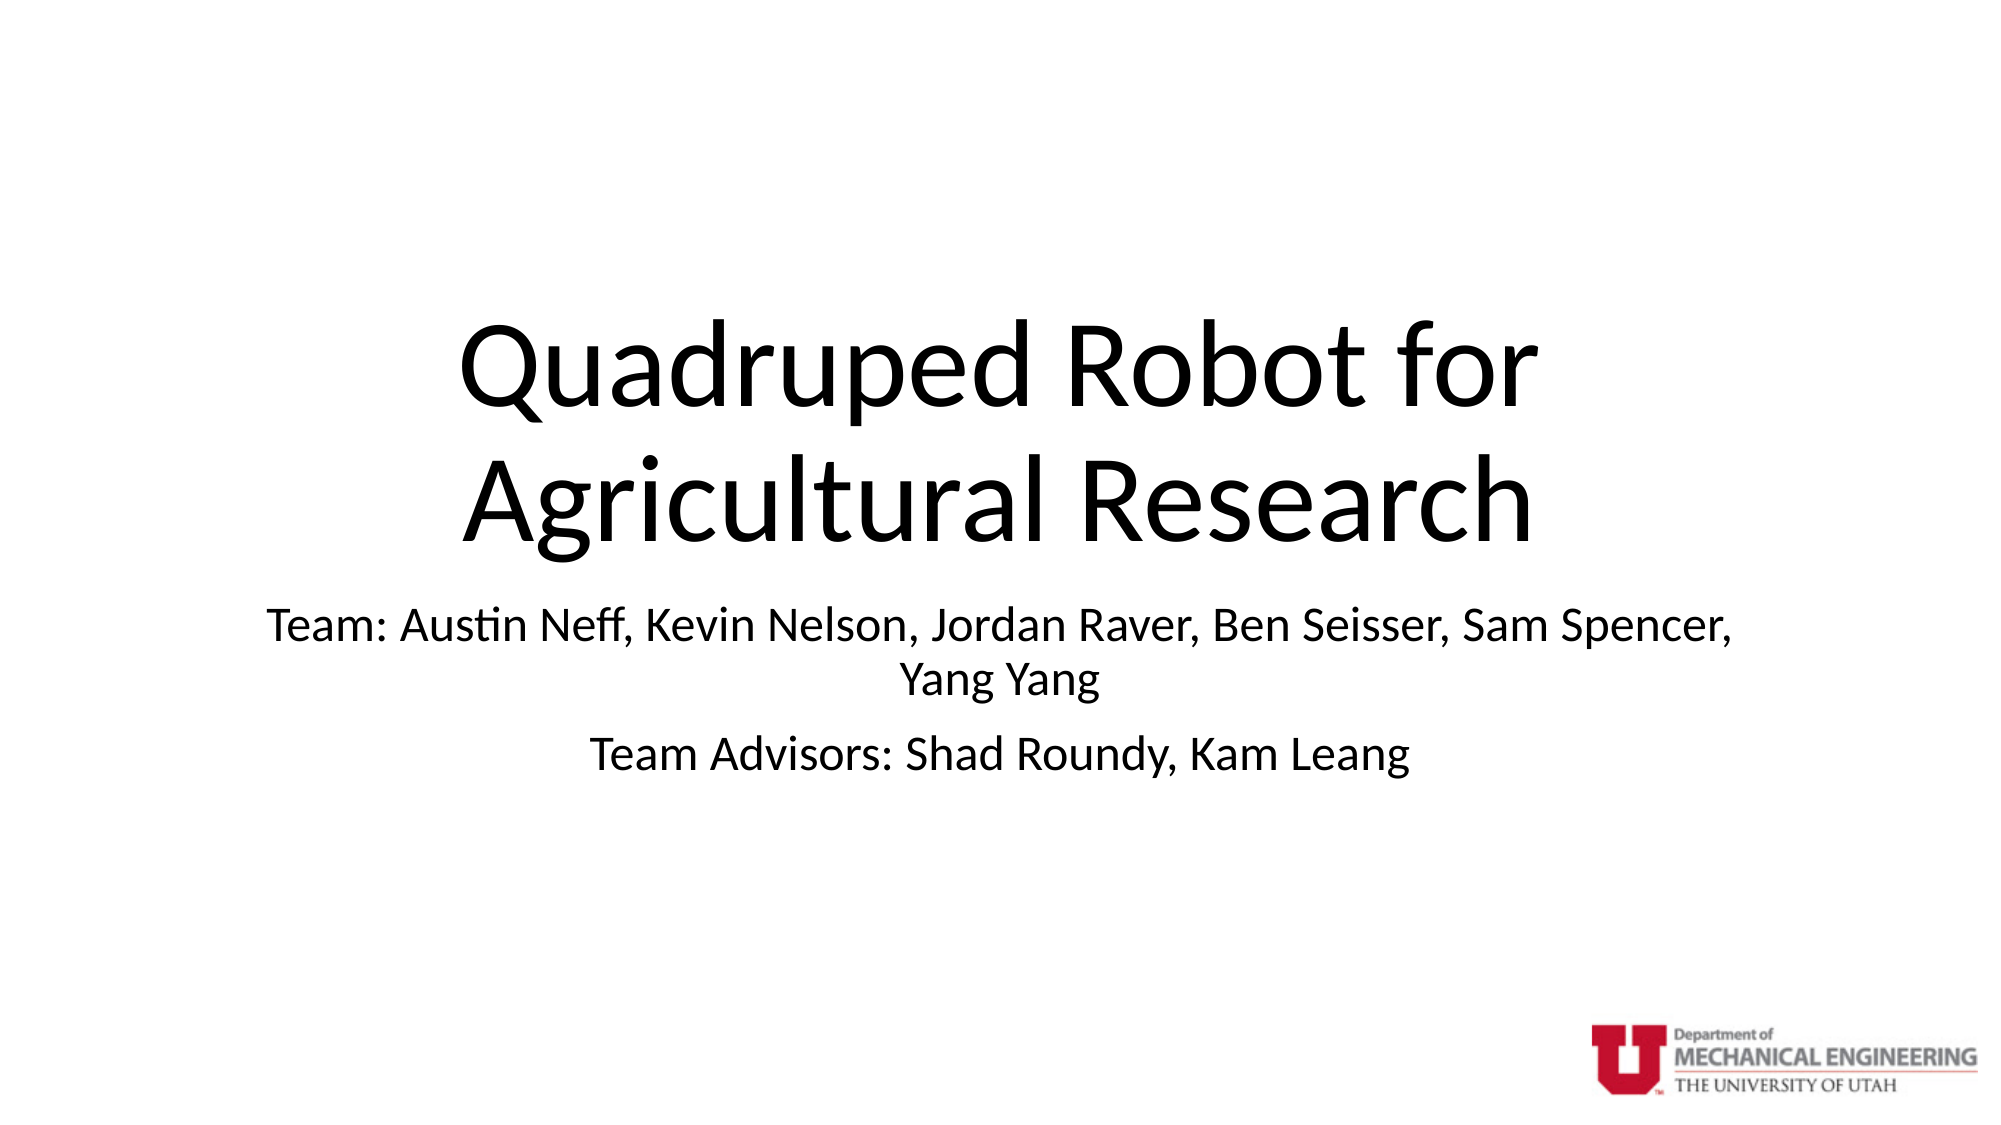

# Quadruped Robot for Agricultural Research
Team: Austin Neff, Kevin Nelson, Jordan Raver, Ben Seisser, Sam Spencer, Yang Yang
Team Advisors: Shad Roundy, Kam Leang